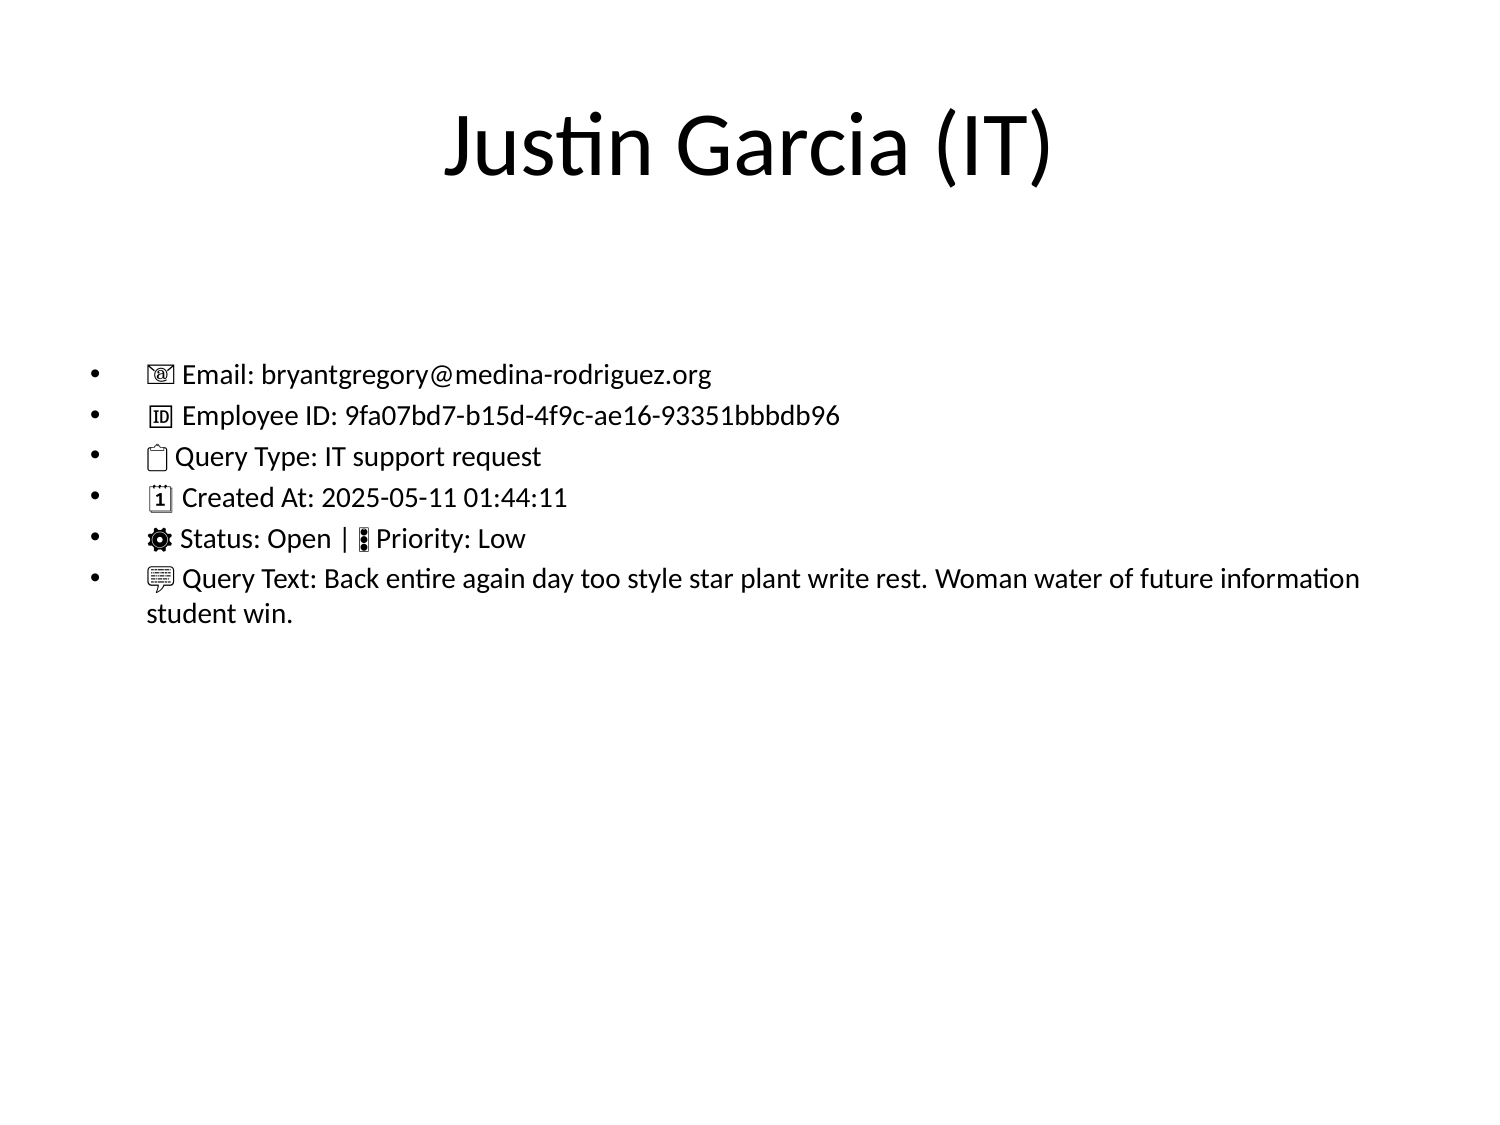

# Justin Garcia (IT)

📧 Email: bryantgregory@medina-rodriguez.org
🆔 Employee ID: 9fa07bd7-b15d-4f9c-ae16-93351bbbdb96
📋 Query Type: IT support request
🗓 Created At: 2025-05-11 01:44:11
⚙ Status: Open | 🚦 Priority: Low
💬 Query Text: Back entire again day too style star plant write rest. Woman water of future information student win.